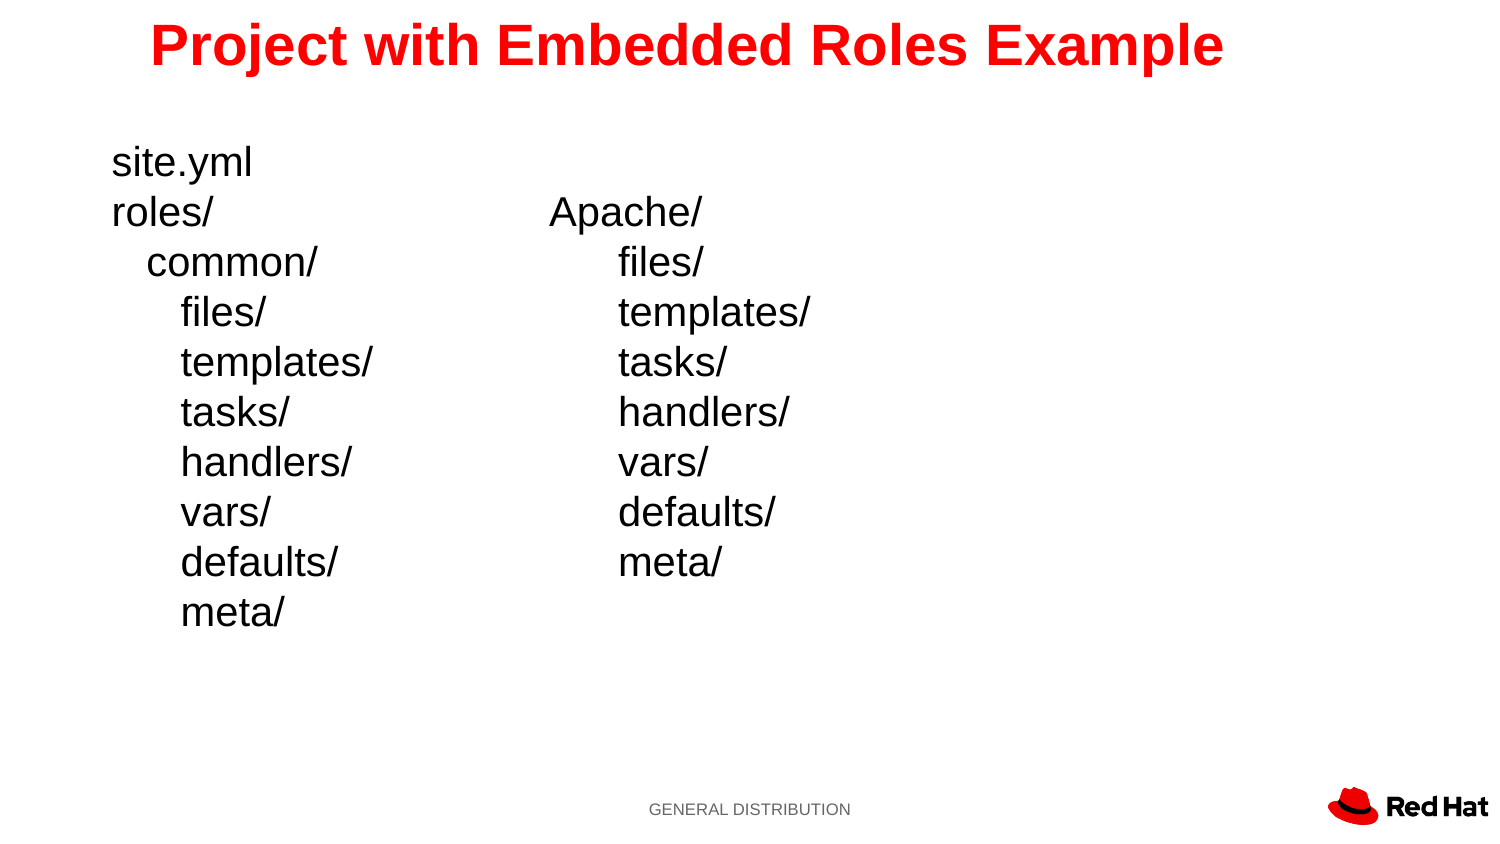

# Project with Embedded Roles Example
site.yml
roles/
   common/
      files/
      templates/
      tasks/
      handlers/
      vars/
      defaults/
      meta/
Apache/
      files/
      templates/
      tasks/
      handlers/
      vars/
      defaults/
      meta/